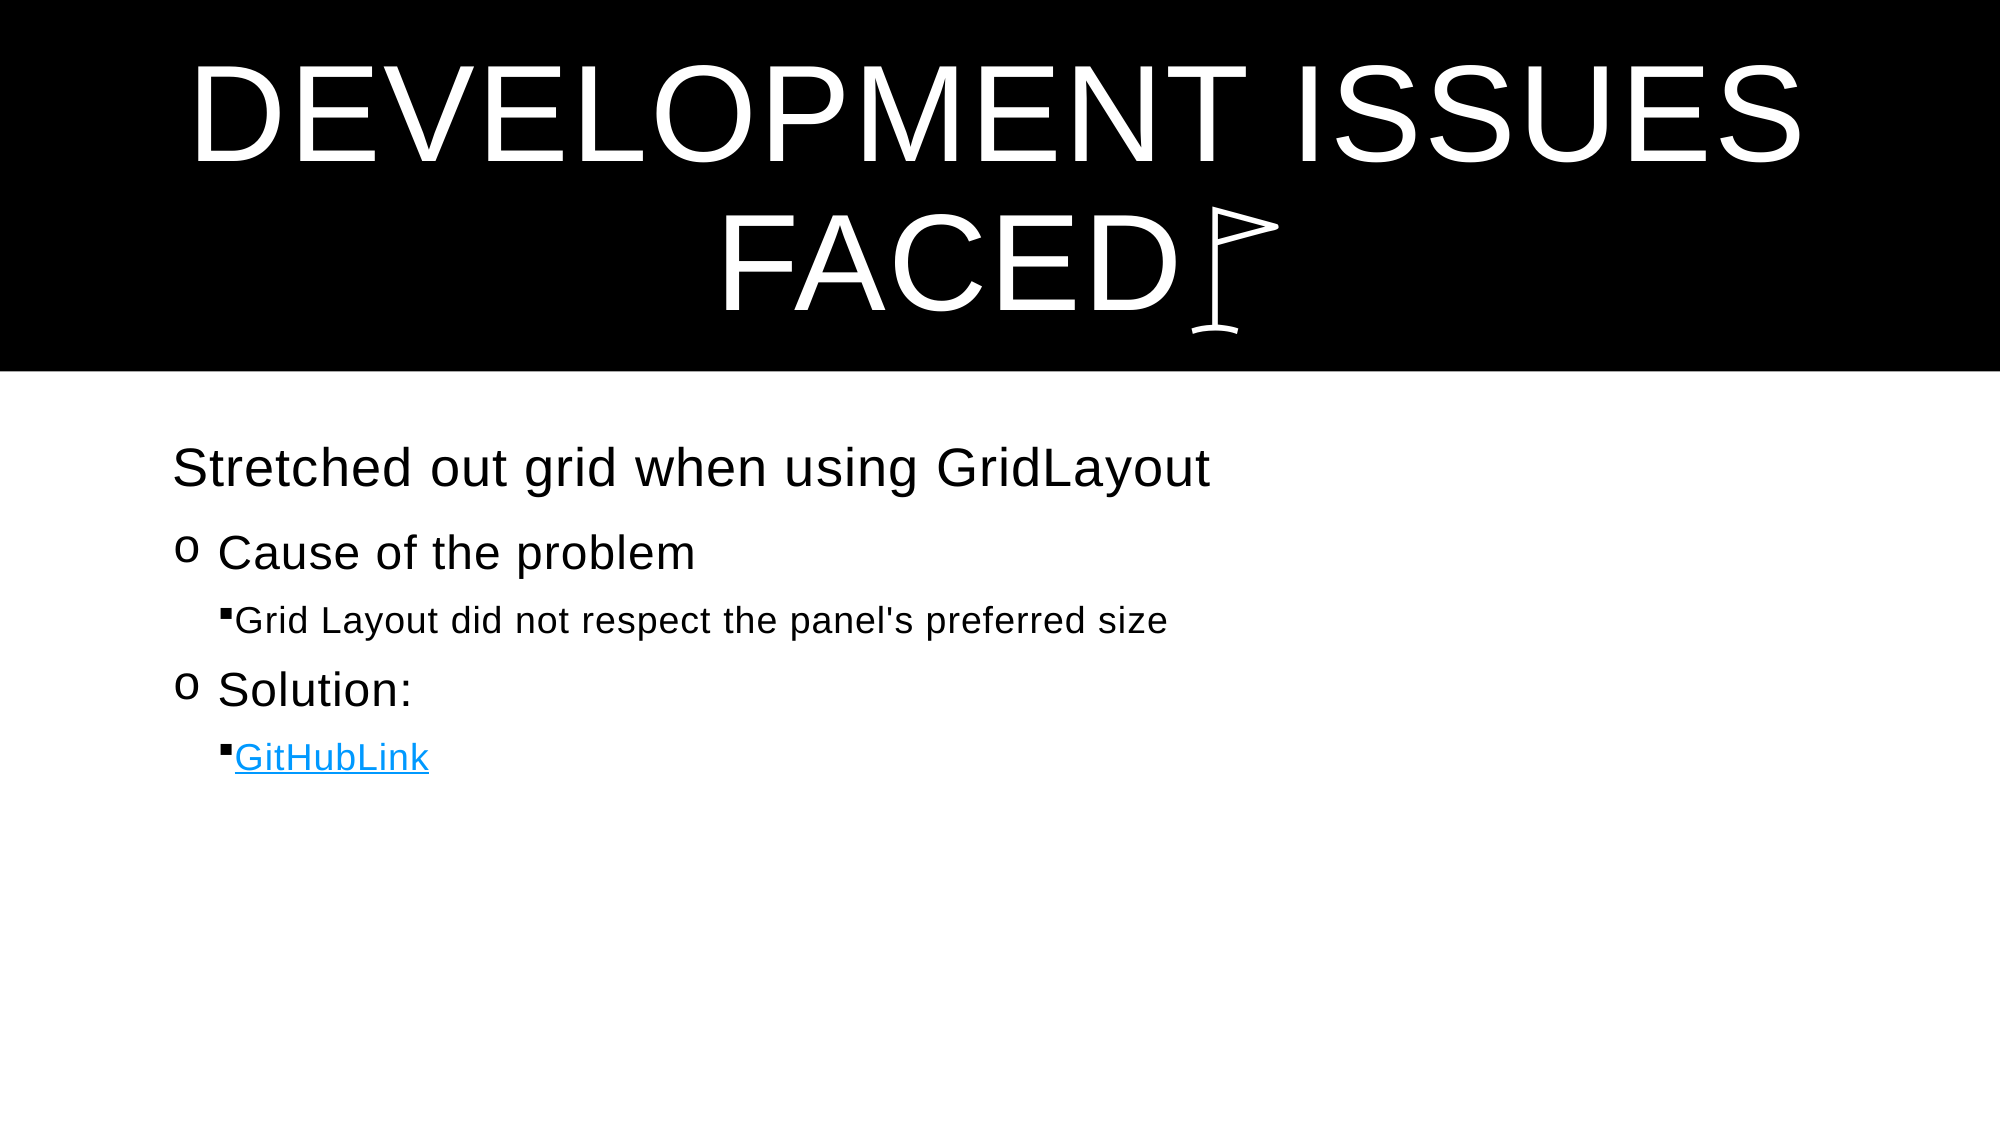

# Development Issues Faced🚩
Stretched out grid when using GridLayout
Cause of the problem
Grid Layout did not respect the panel's preferred size
Solution:
GitHubLink